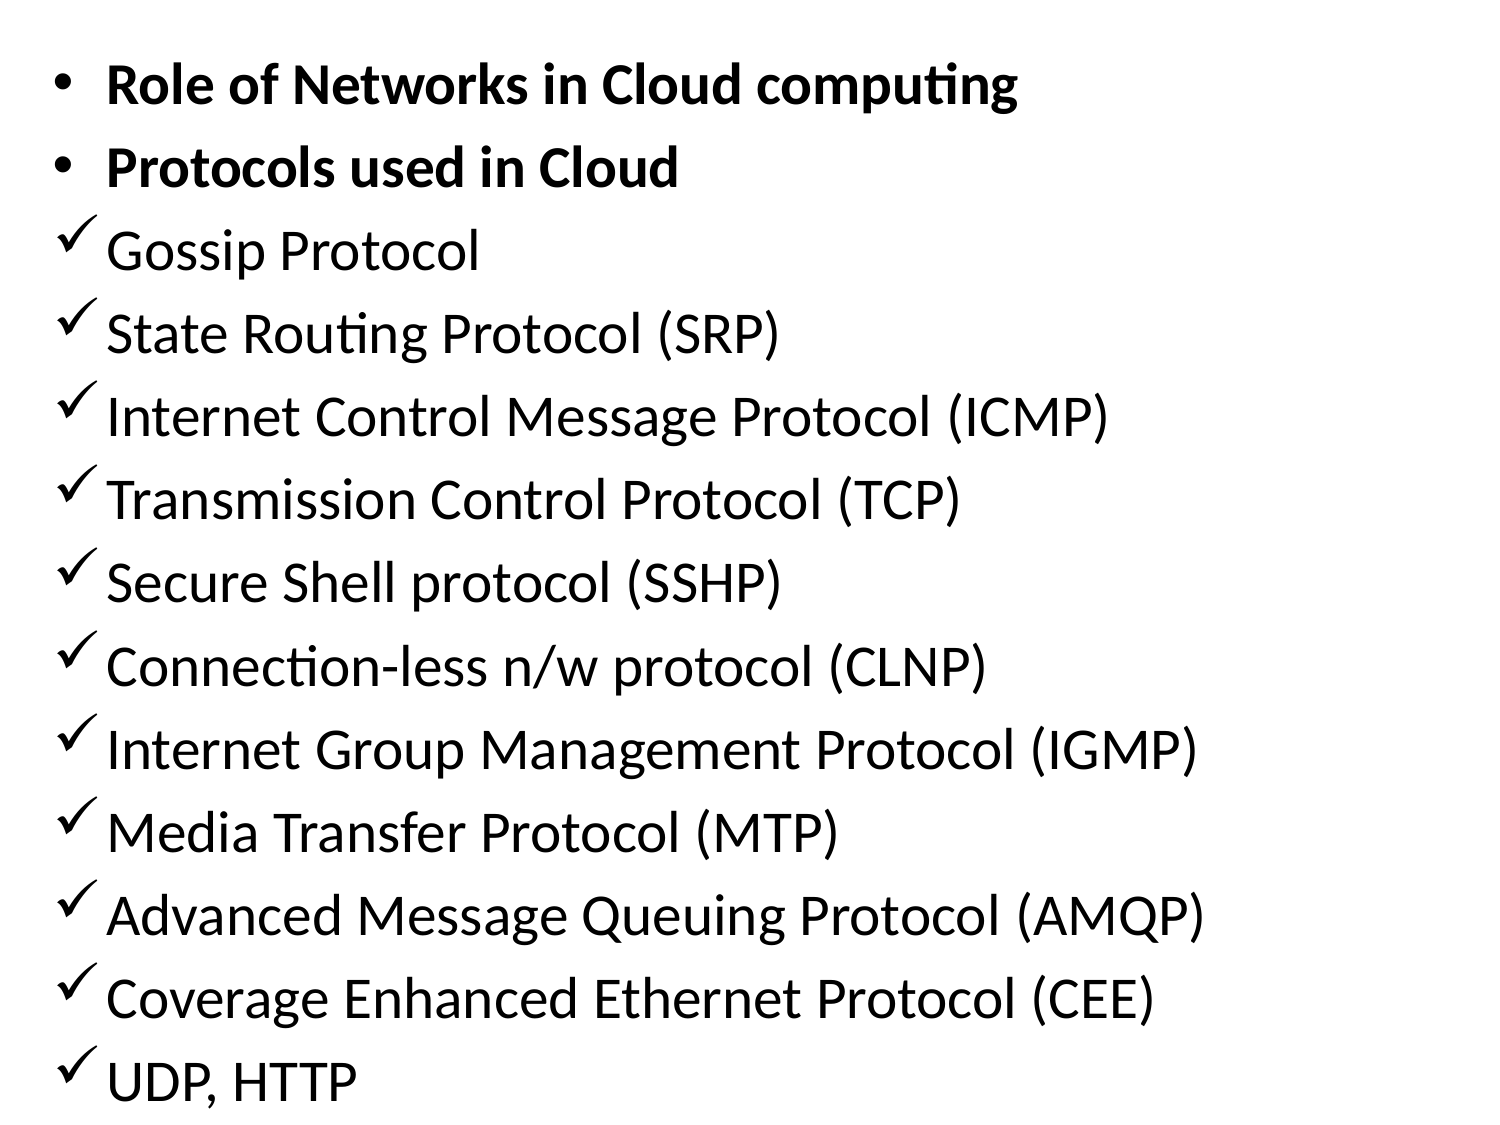

Role of Networks in Cloud computing
Protocols used in Cloud
Gossip Protocol
State Routing Protocol (SRP)
Internet Control Message Protocol (ICMP)
Transmission Control Protocol (TCP)
Secure Shell protocol (SSHP)
Connection-less n/w protocol (CLNP)
Internet Group Management Protocol (IGMP)
Media Transfer Protocol (MTP)
Advanced Message Queuing Protocol (AMQP)
Coverage Enhanced Ethernet Protocol (CEE)
UDP, HTTP